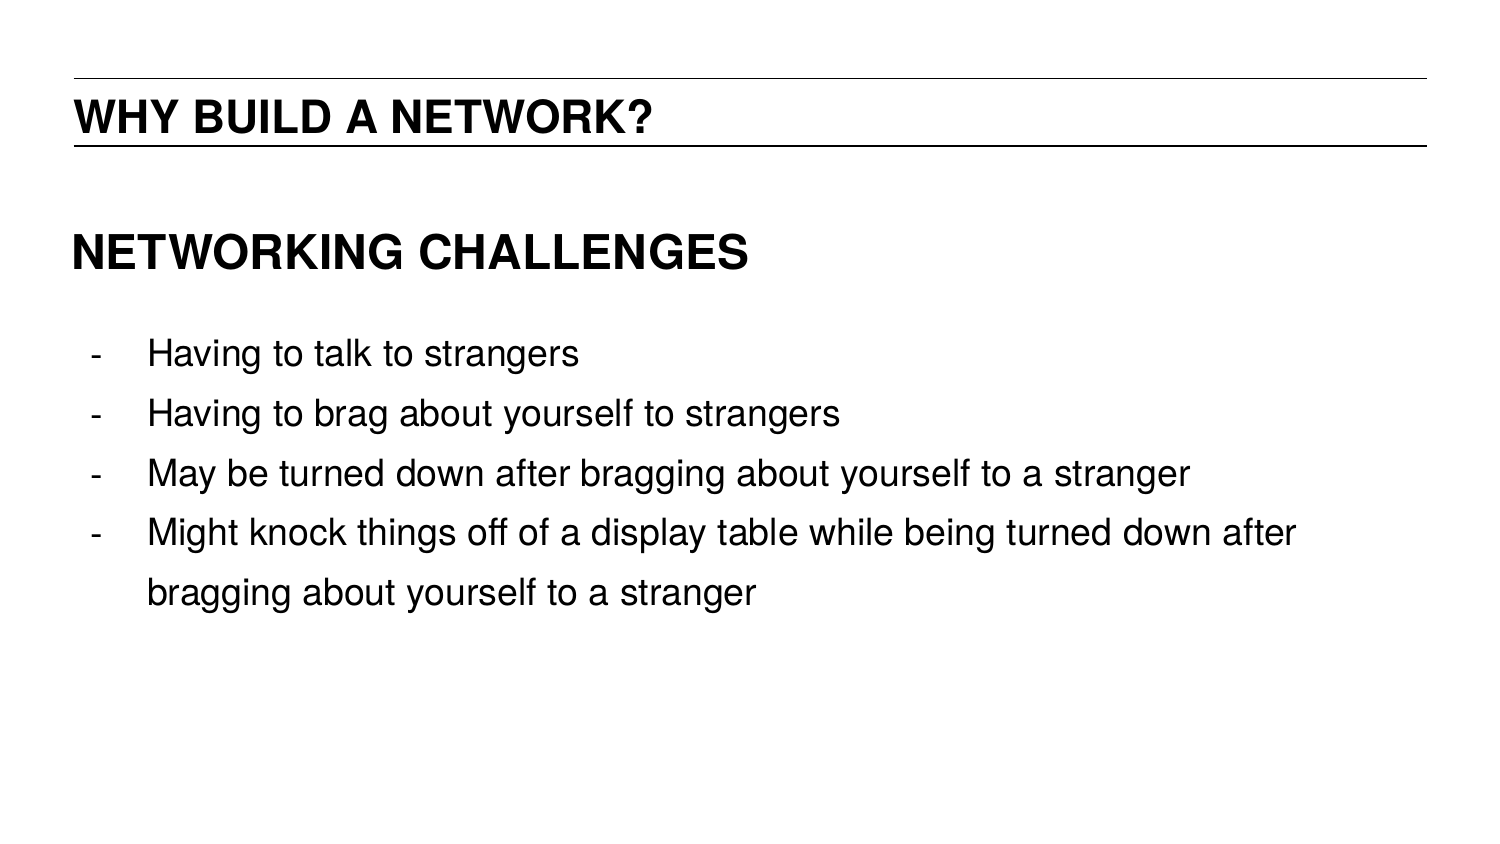

WHY BUILD A NETWORK?
# NETWORKING CHALLENGES
Having to talk to strangers
Having to brag about yourself to strangers
May be turned down after bragging about yourself to a stranger
Might knock things off of a display table while being turned down after bragging about yourself to a stranger